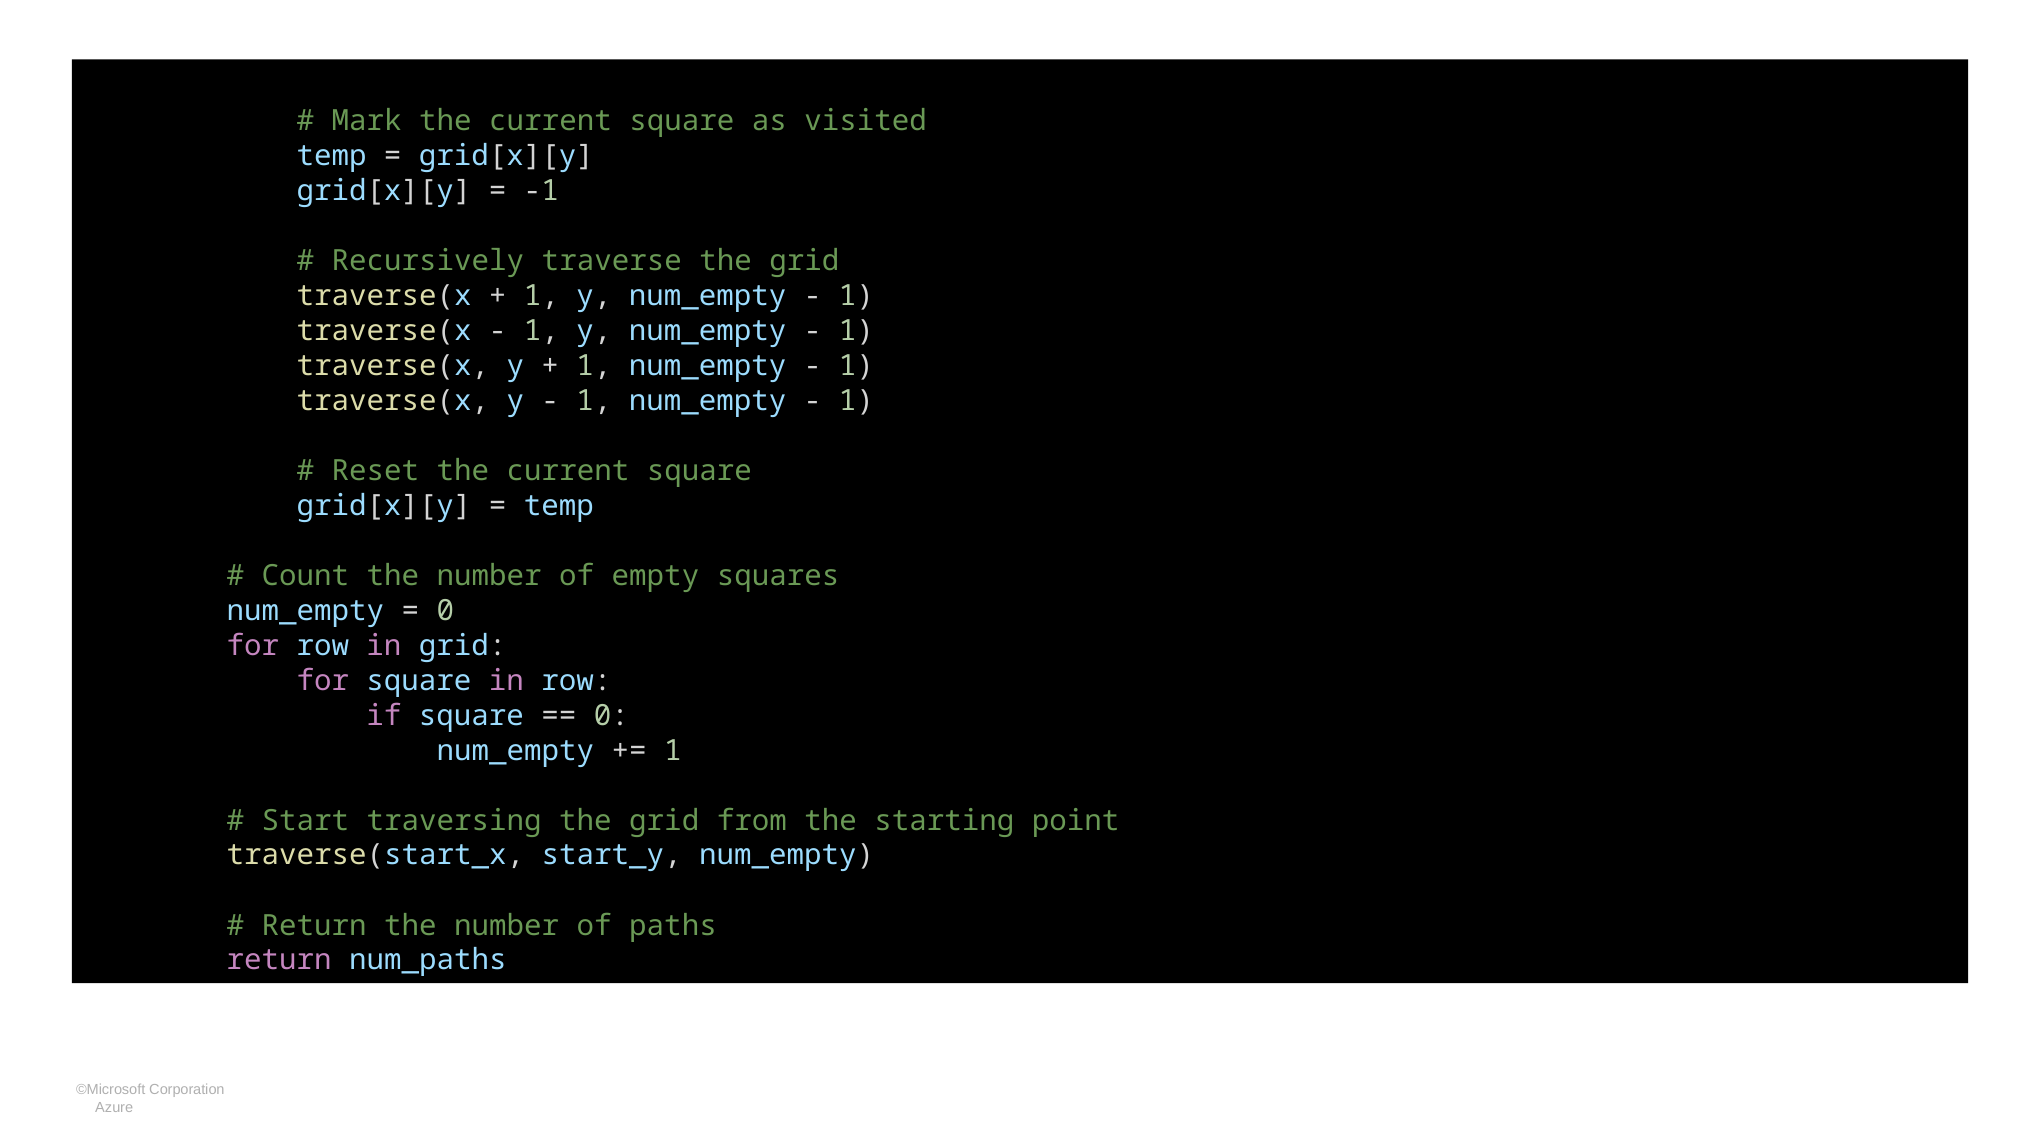

# Mark the current square as visited
            temp = grid[x][y]
            grid[x][y] = -1

            # Recursively traverse the grid
            traverse(x + 1, y, num_empty - 1)
            traverse(x - 1, y, num_empty - 1)
            traverse(x, y + 1, num_empty - 1)
            traverse(x, y - 1, num_empty - 1)

            # Reset the current square
            grid[x][y] = temp

        # Count the number of empty squares
        num_empty = 0
        for row in grid:
            for square in row:
                if square == 0:
                    num_empty += 1

        # Start traversing the grid from the starting point
        traverse(start_x, start_y, num_empty)

        # Return the number of paths
        return num_paths
#